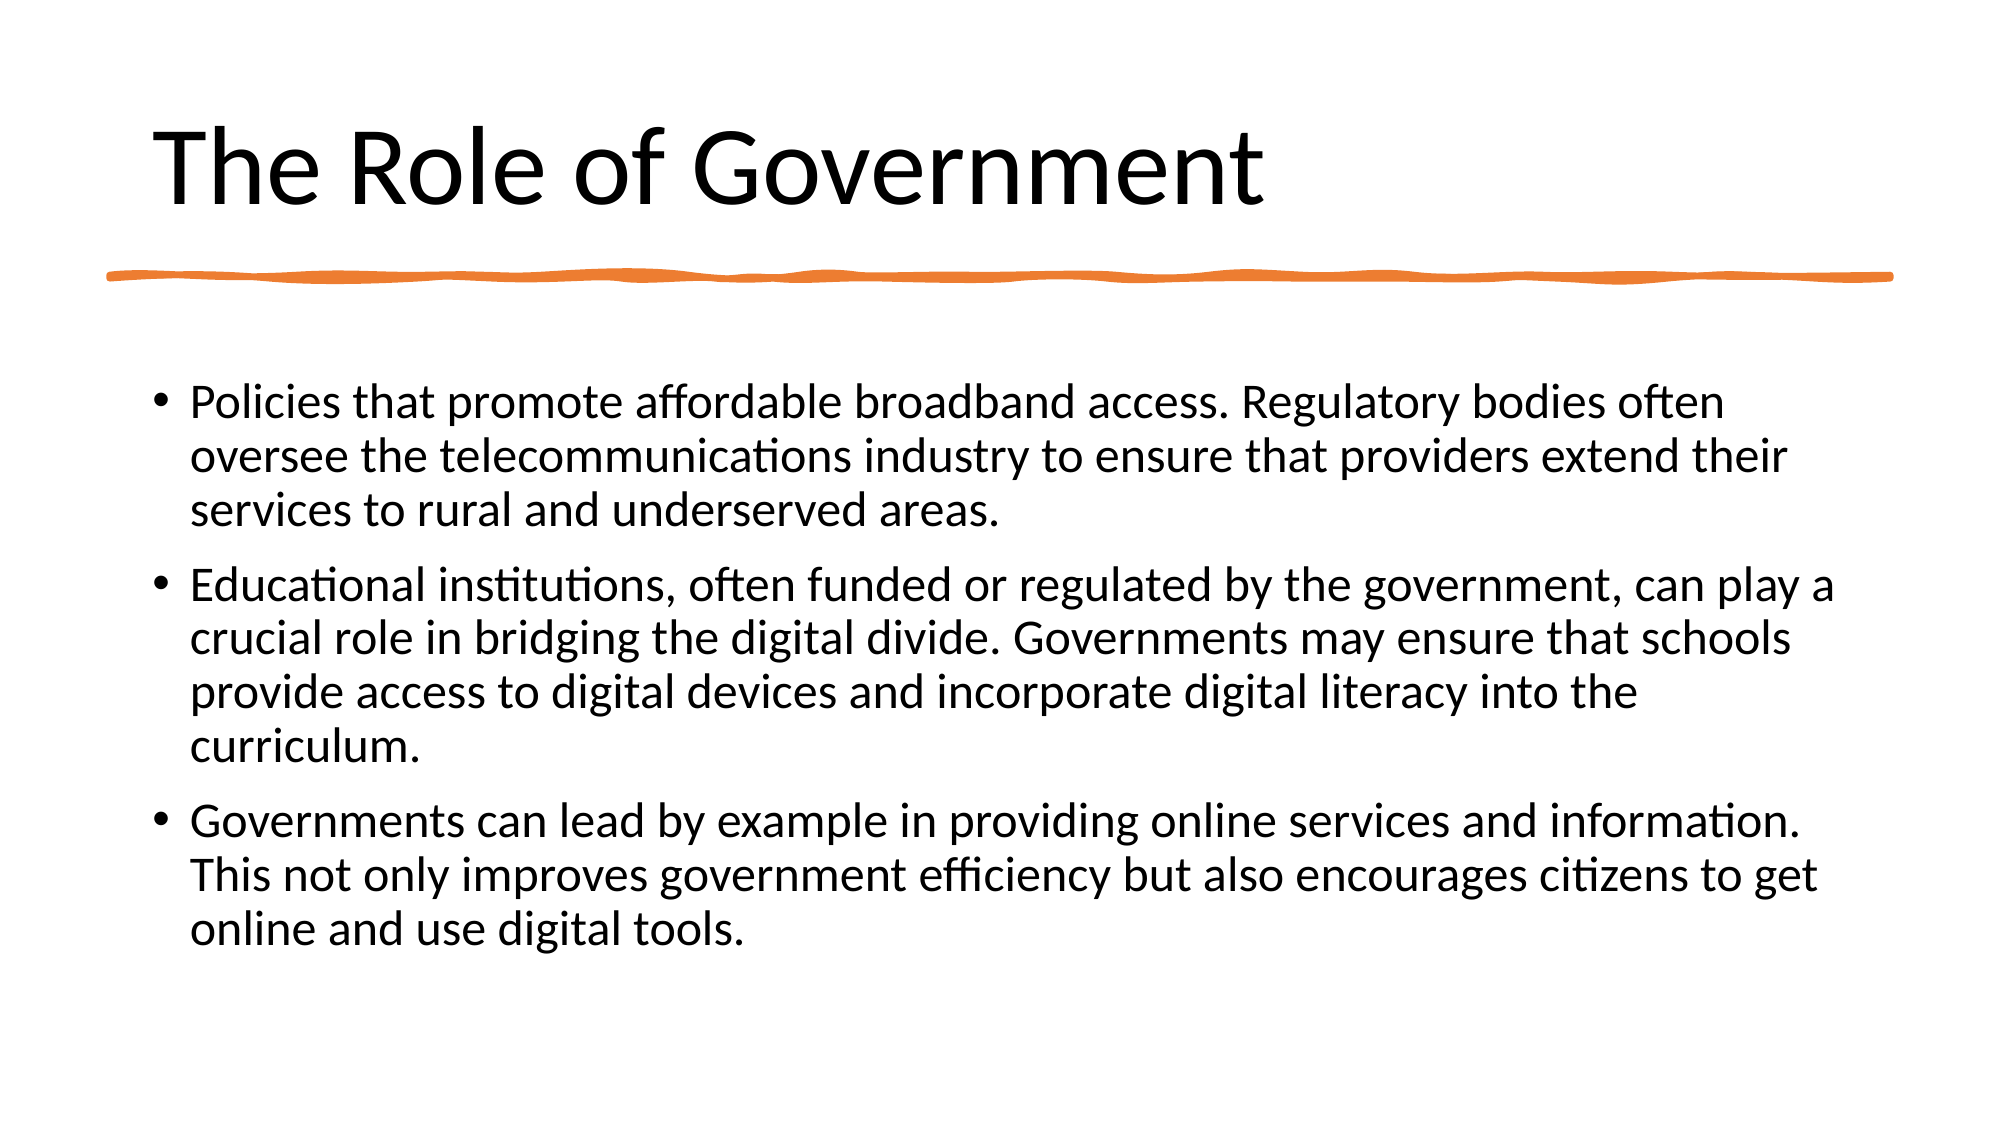

# The Role of Government

Policies that promote affordable broadband access. Regulatory bodies often oversee the telecommunications industry to ensure that providers extend their services to rural and underserved areas.
Educational institutions, often funded or regulated by the government, can play a crucial role in bridging the digital divide. Governments may ensure that schools provide access to digital devices and incorporate digital literacy into the curriculum.
Governments can lead by example in providing online services and information. This not only improves government efficiency but also encourages citizens to get online and use digital tools.